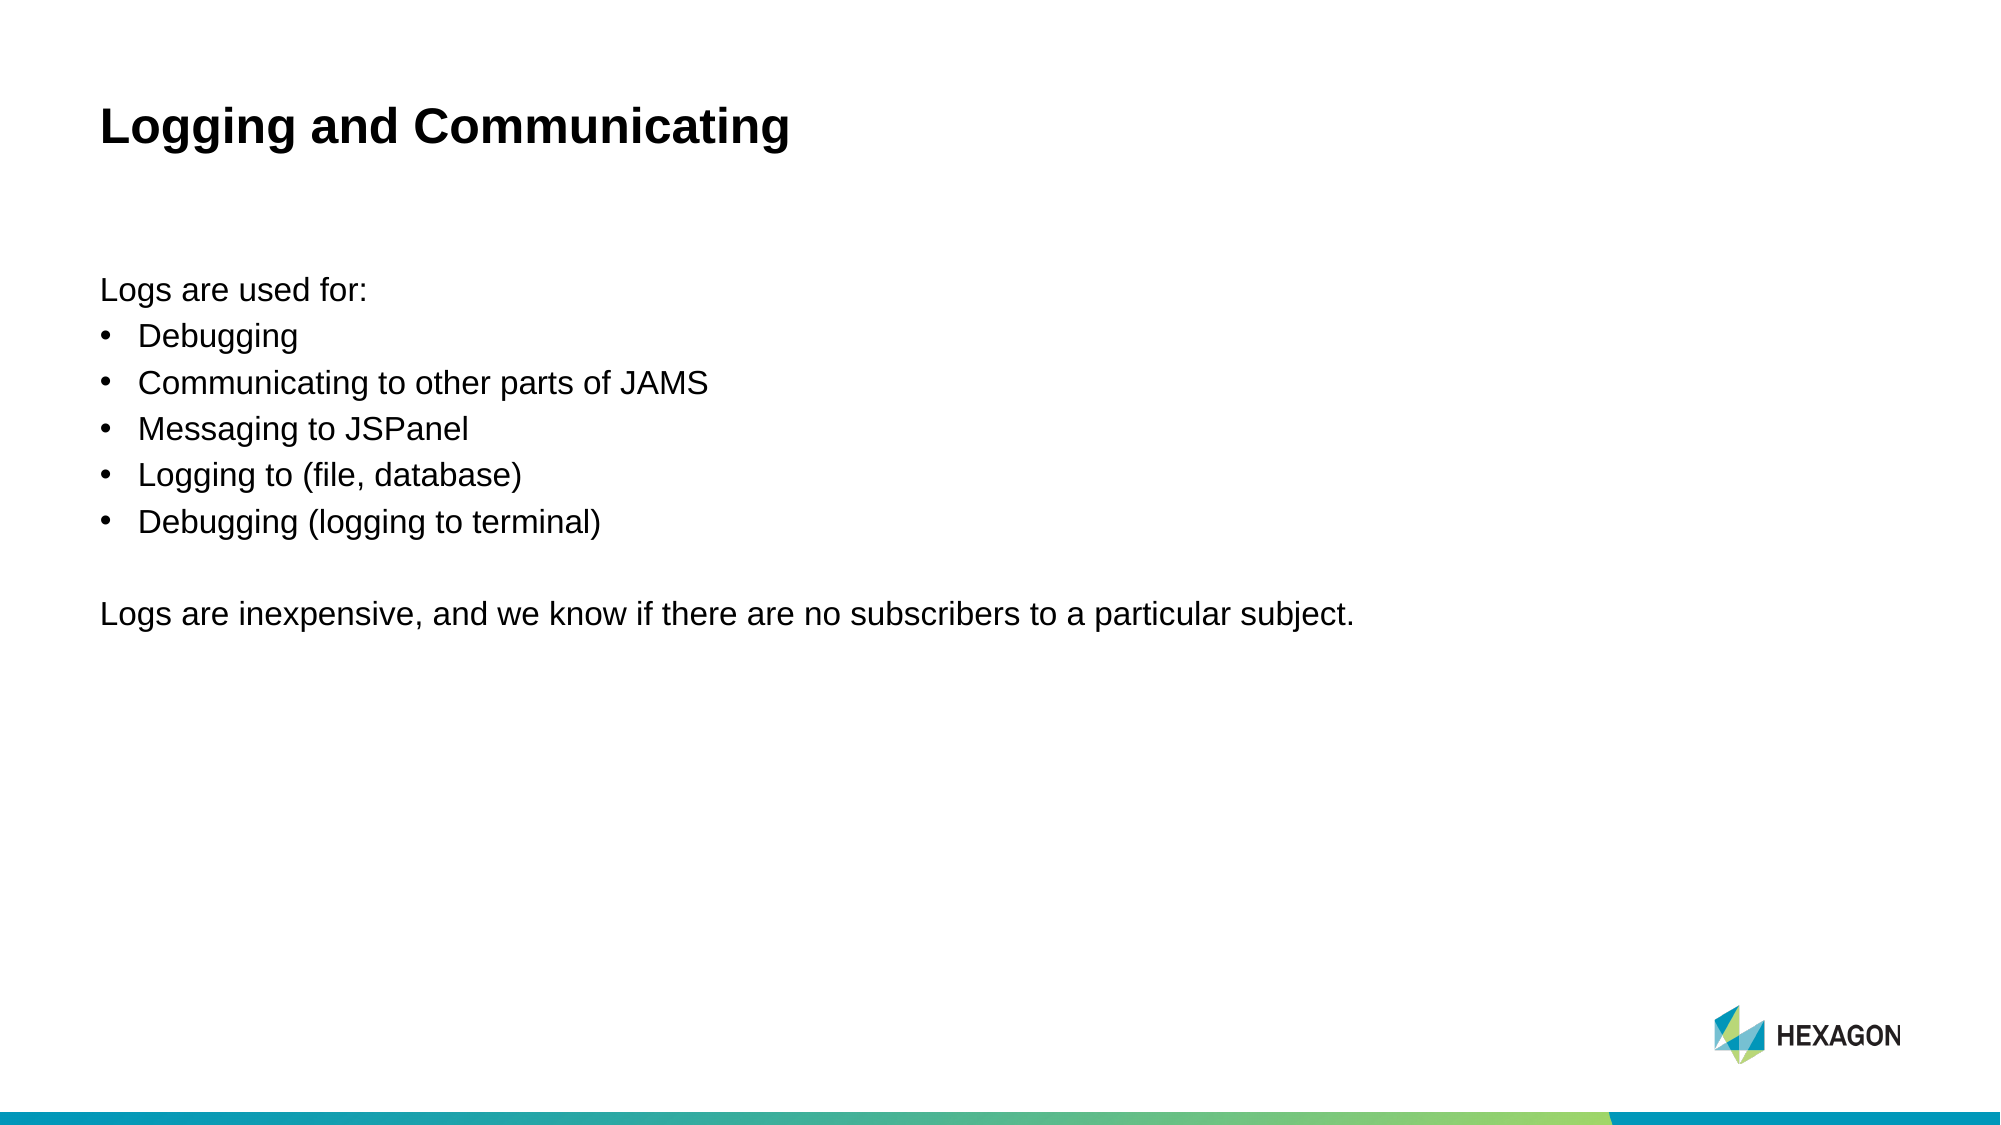

# Logging and Communicating
Logs are used for:
Debugging
Communicating to other parts of JAMS
Messaging to JSPanel
Logging to (file, database)
Debugging (logging to terminal)

Logs are inexpensive, and we know if there are no subscribers to a particular subject.